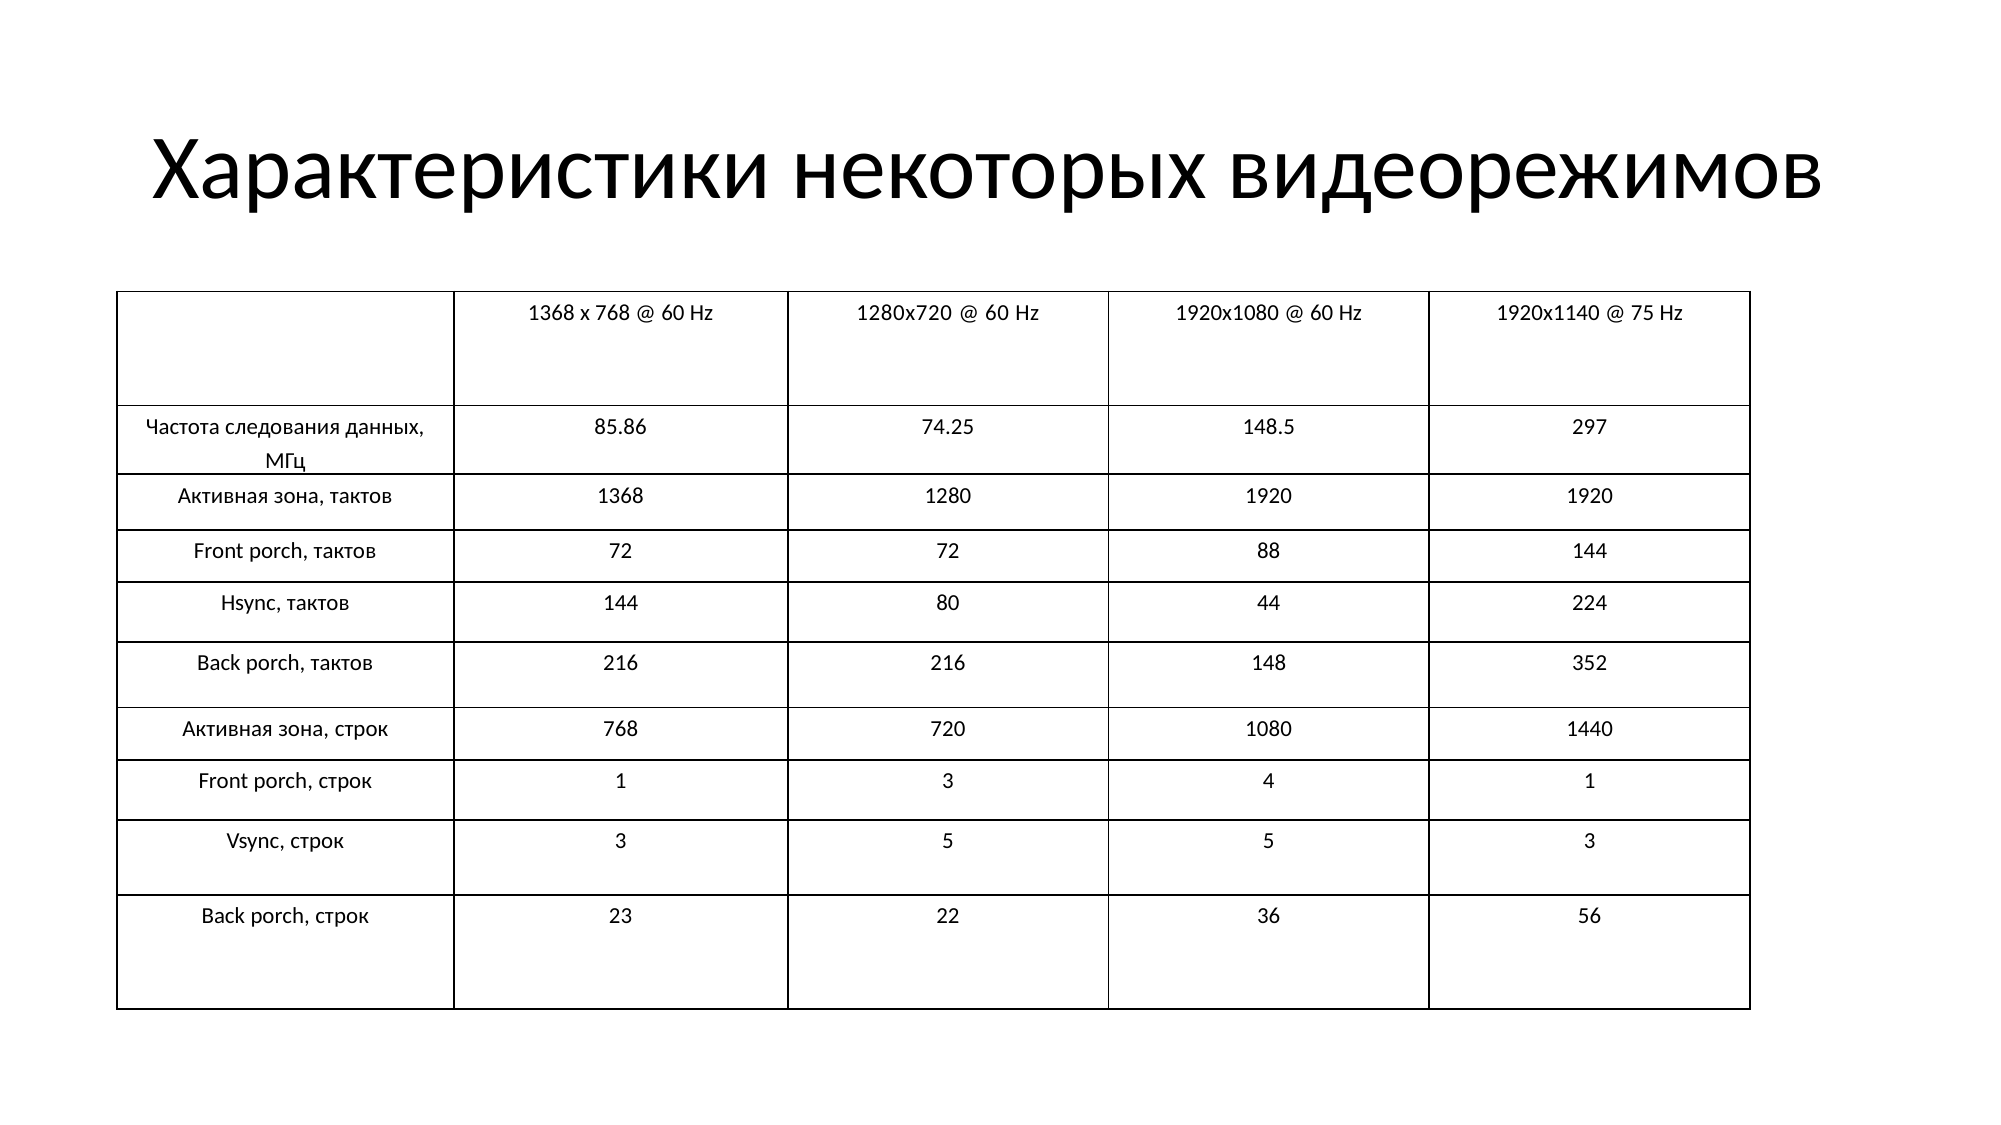

# Характеристики некоторых видеорежимов
|  | 1368 x 768 @ 60 Hz | 1280x720 @ 60 Hz | 1920x1080 @ 60 Hz | 1920x1140 @ 75 Hz |
| --- | --- | --- | --- | --- |
| Частота следования данных, МГц | 85.86 | 74.25 | 148.5 | 297 |
| Активная зона, тактов | 1368 | 1280 | 1920 | 1920 |
| Front porch, тактов | 72 | 72 | 88 | 144 |
| Hsync, тактов | 144 | 80 | 44 | 224 |
| Back porch, тактов | 216 | 216 | 148 | 352 |
| Активная зона, строк | 768 | 720 | 1080 | 1440 |
| Front porch, строк | 1 | 3 | 4 | 1 |
| Vsync, строк | 3 | 5 | 5 | 3 |
| Back porch, строк | 23 | 22 | 36 | 56 |